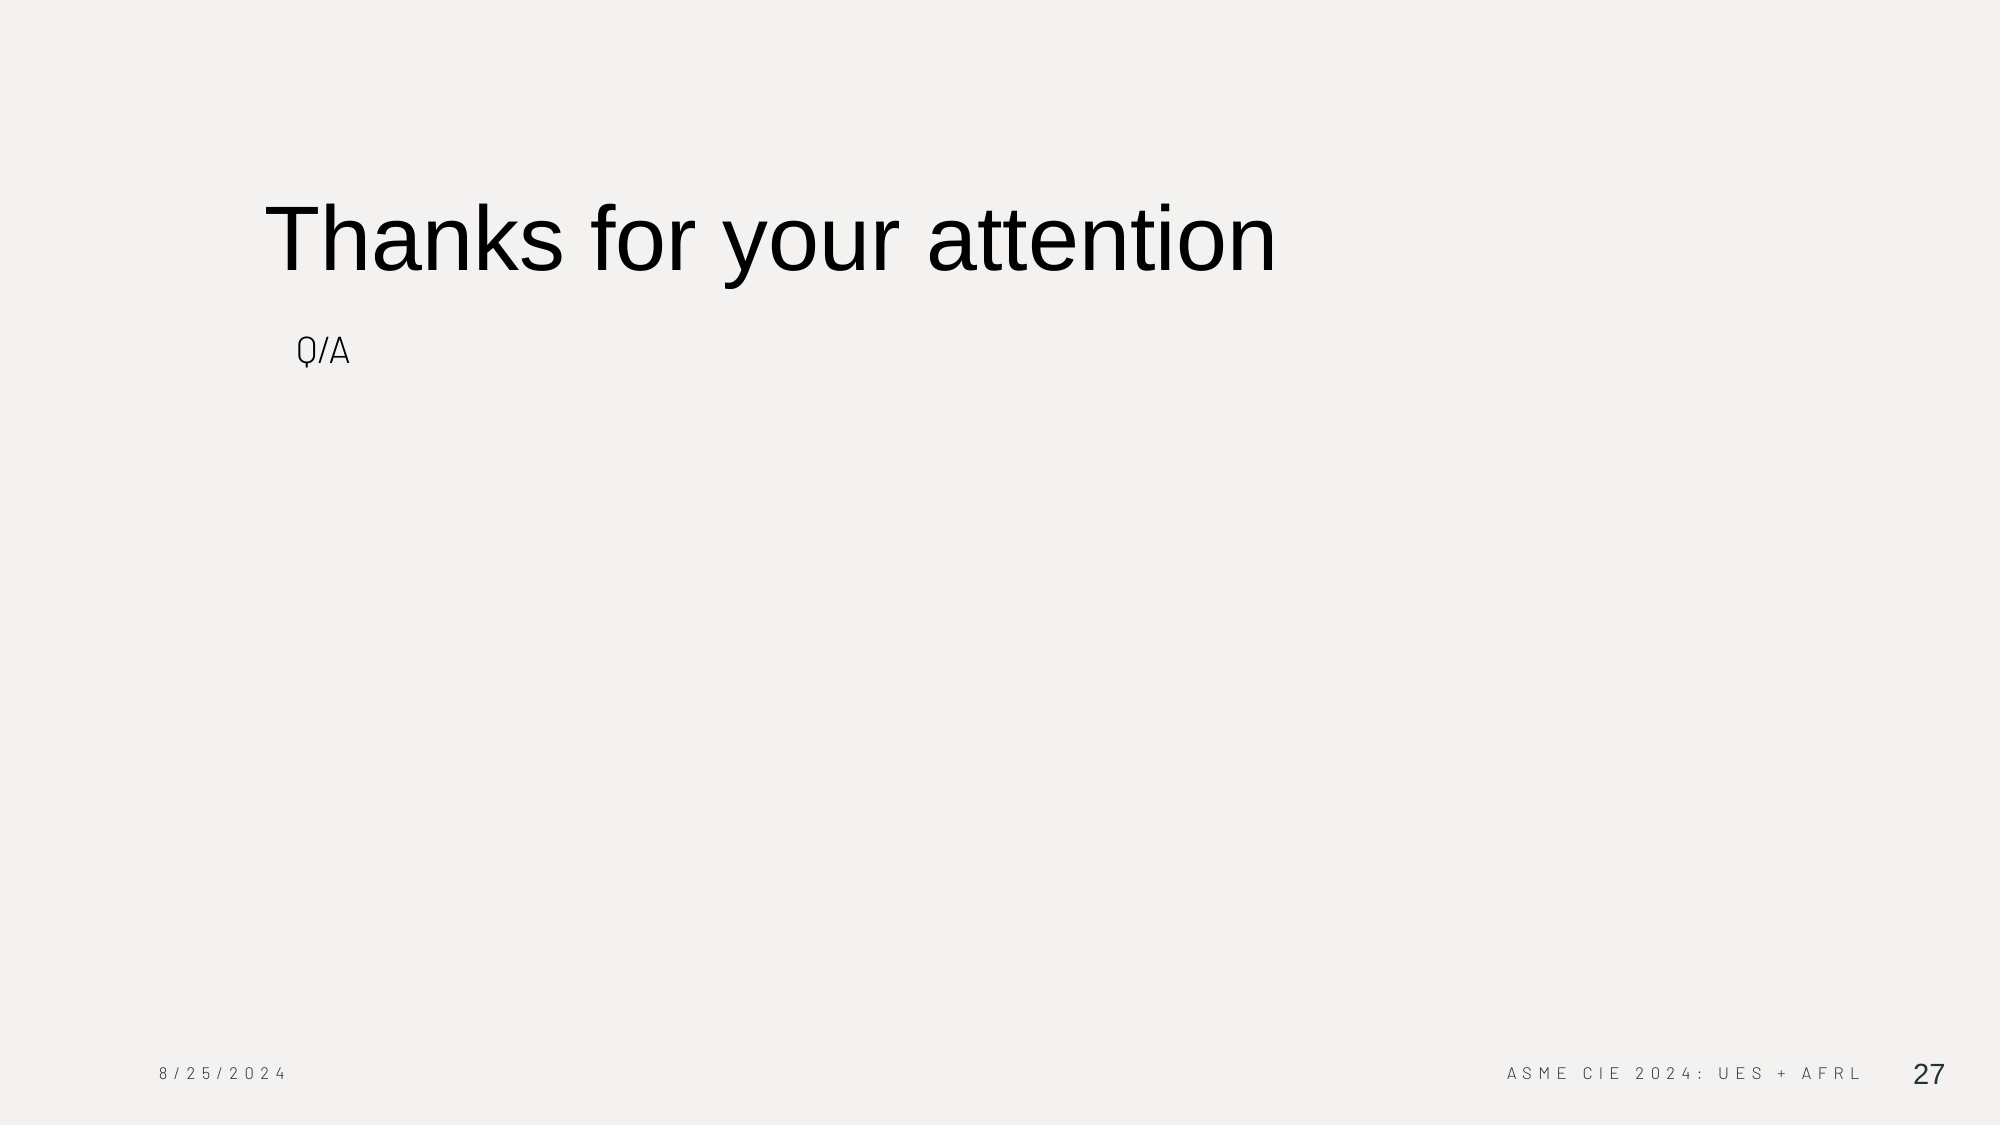

Thanks for your attention
Q/A
8/25/2024
ASME CIE 2024: UES + AFRL
27